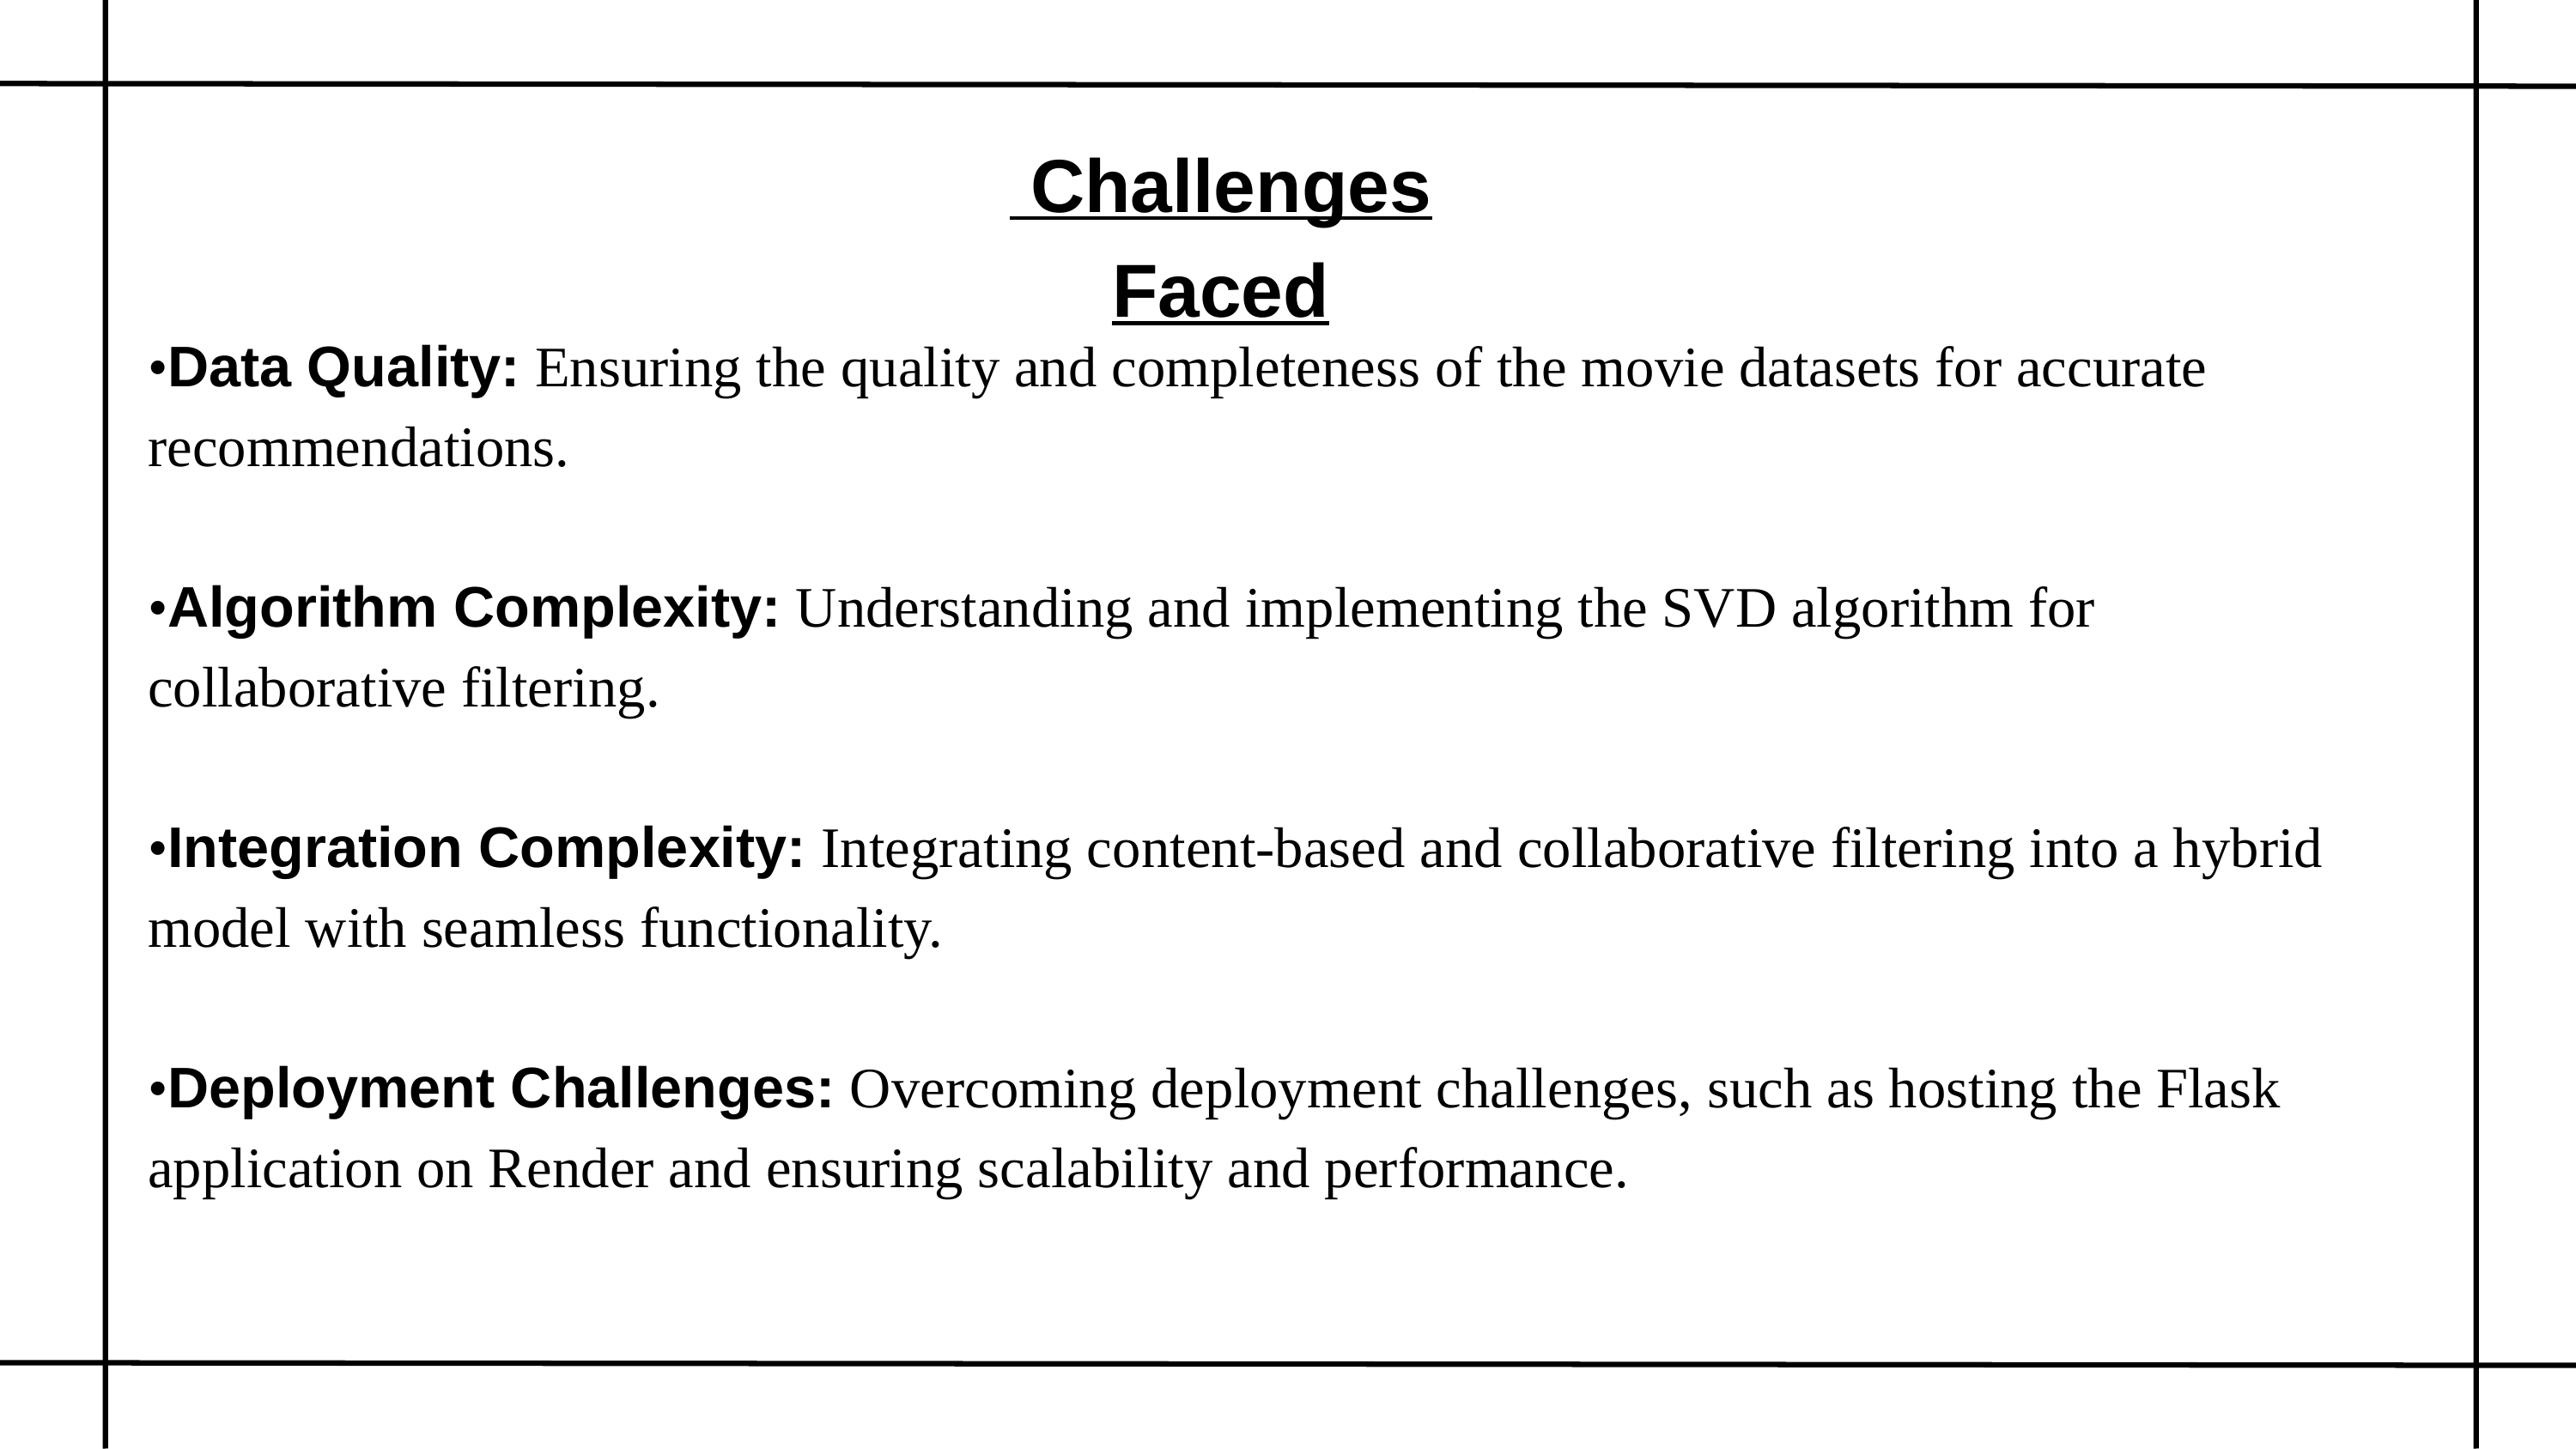

Challenges Faced
•Data Quality: Ensuring the quality and completeness of the movie datasets for accurate recommendations.

•Algorithm Complexity: Understanding and implementing the SVD algorithm for collaborative filtering.

•Integration Complexity: Integrating content-based and collaborative filtering into a hybrid model with seamless functionality.

•Deployment Challenges: Overcoming deployment challenges, such as hosting the Flask application on Render and ensuring scalability and performance.